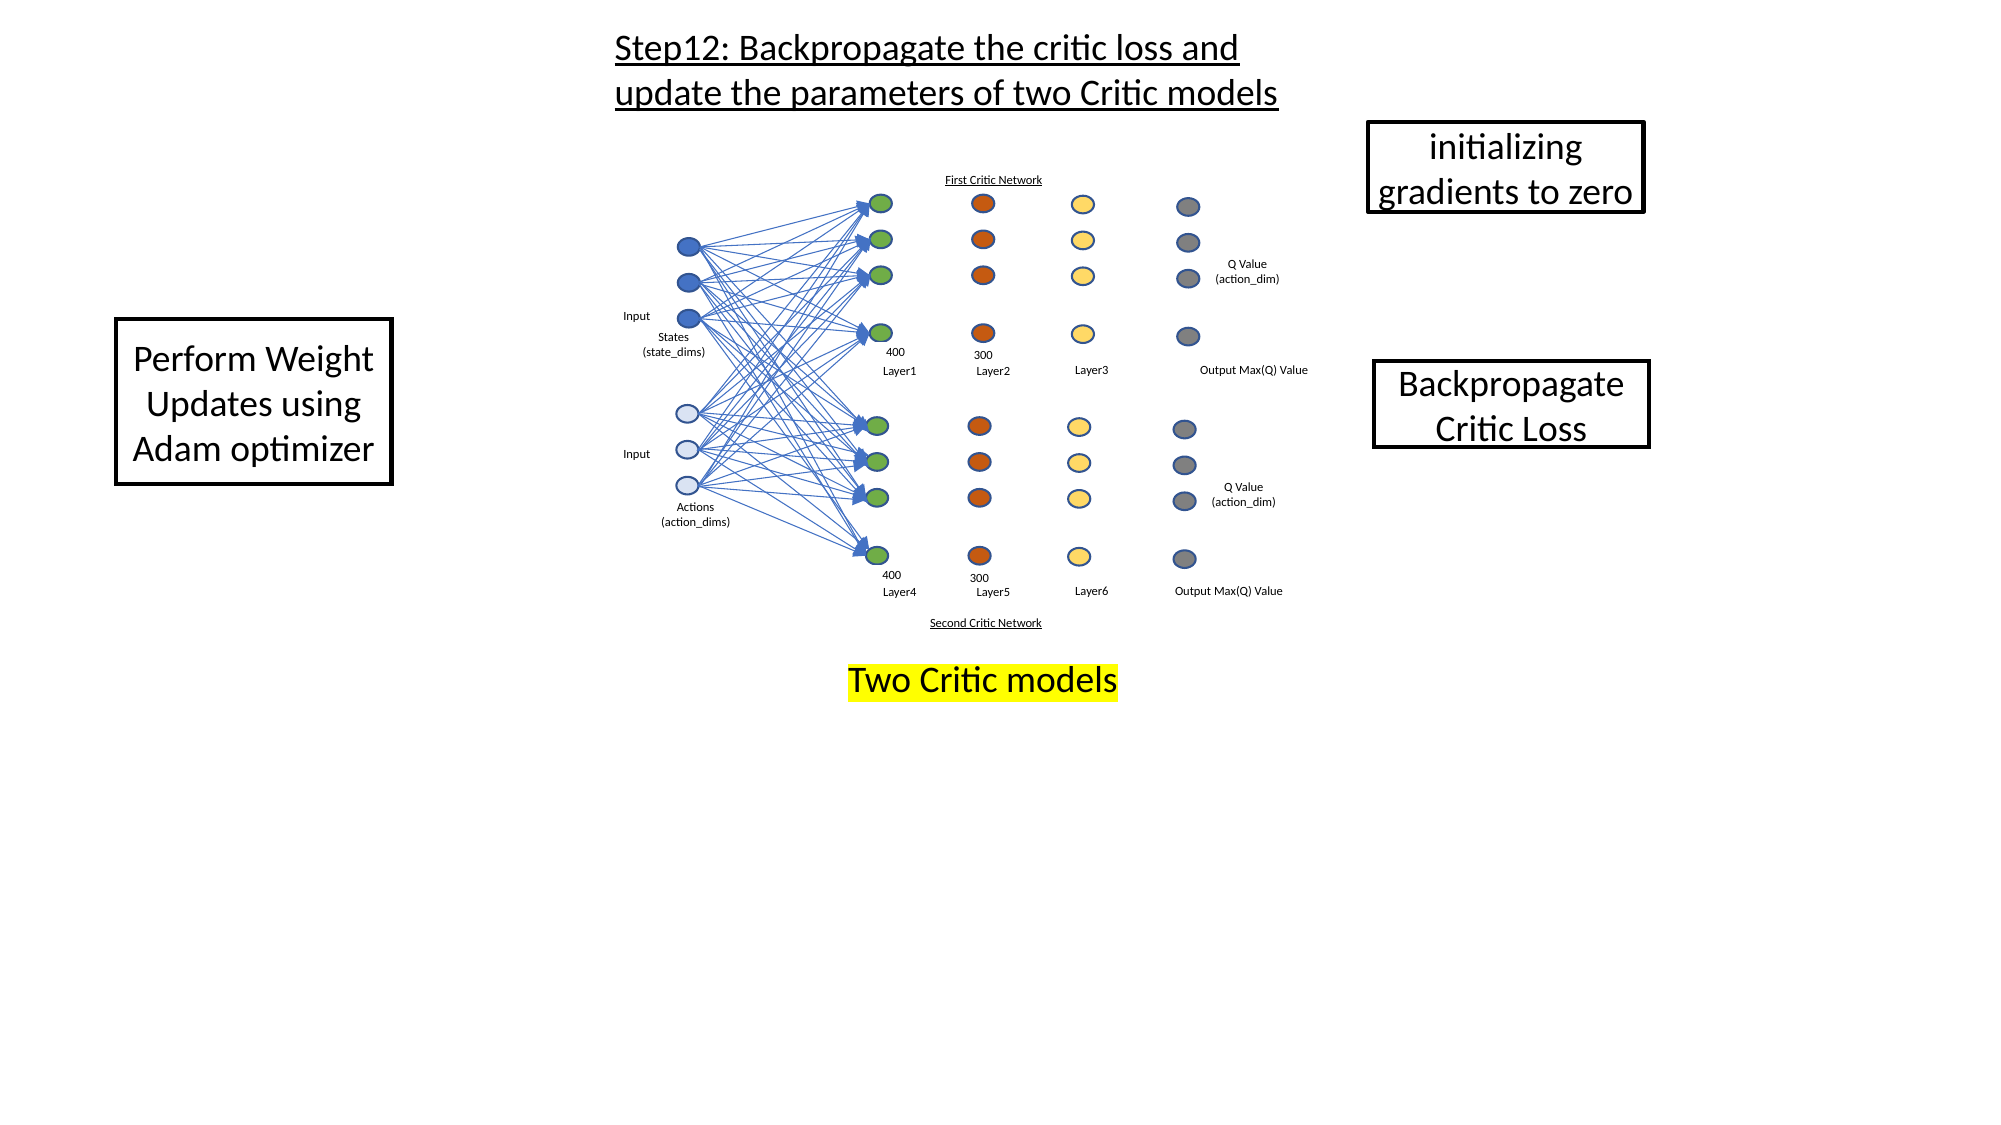

Step12: Backpropagate the critic loss and update the parameters of two Critic models
initializing gradients to zero
First Critic Network

Q Value
(action_dim)
Input
States
(state_dims)
400
300
Output Max(Q) Value
Layer3
Layer1
Layer2

Input
Q Value
(action_dim)
Actions
(action_dims)
400
300
Output Max(Q) Value
Layer6
Layer4
Layer5
Second Critic Network
Perform Weight Updates using Adam optimizer
Backpropagate Critic Loss
Two Critic models